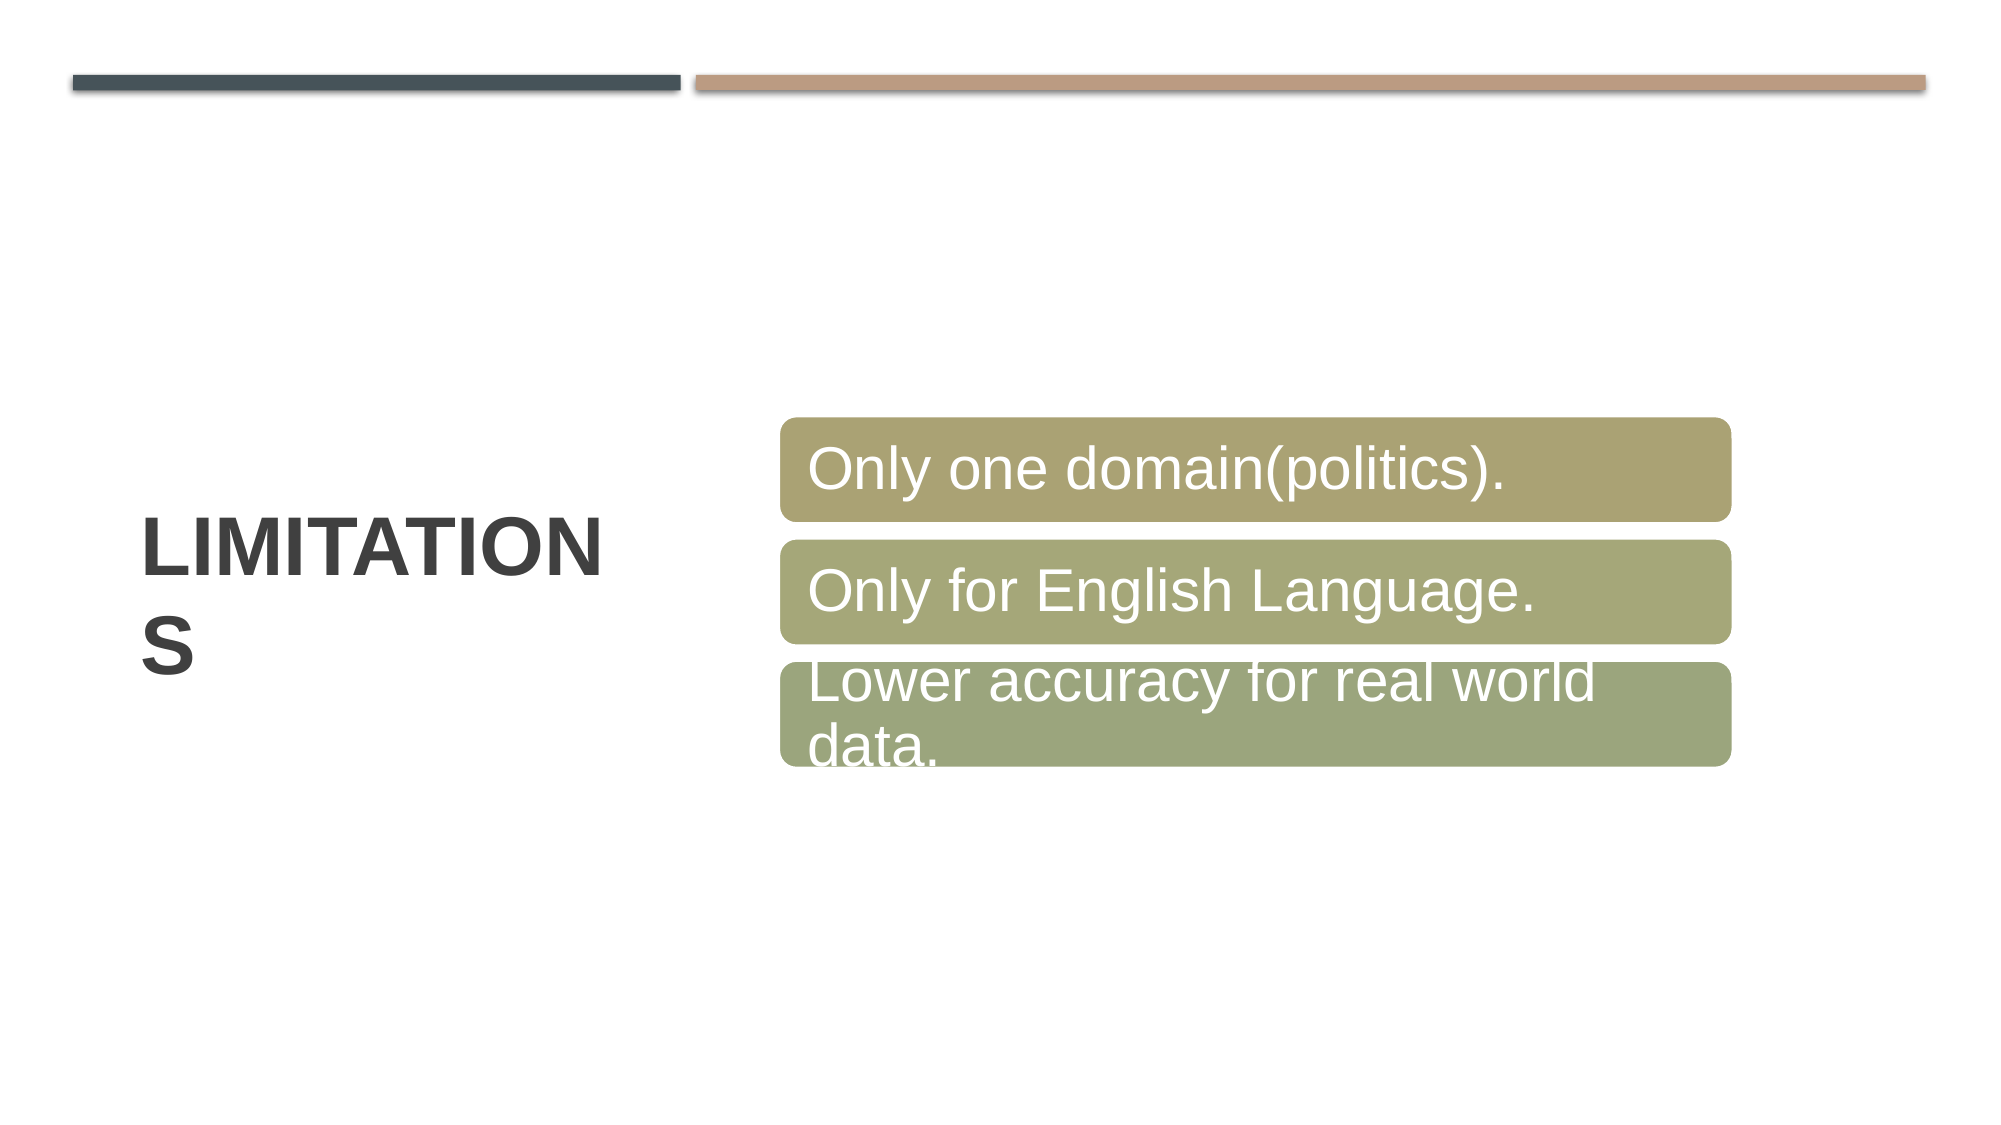

# limitations
Only one domain(politics).
Only for English Language.
Lower accuracy for real world data.
34